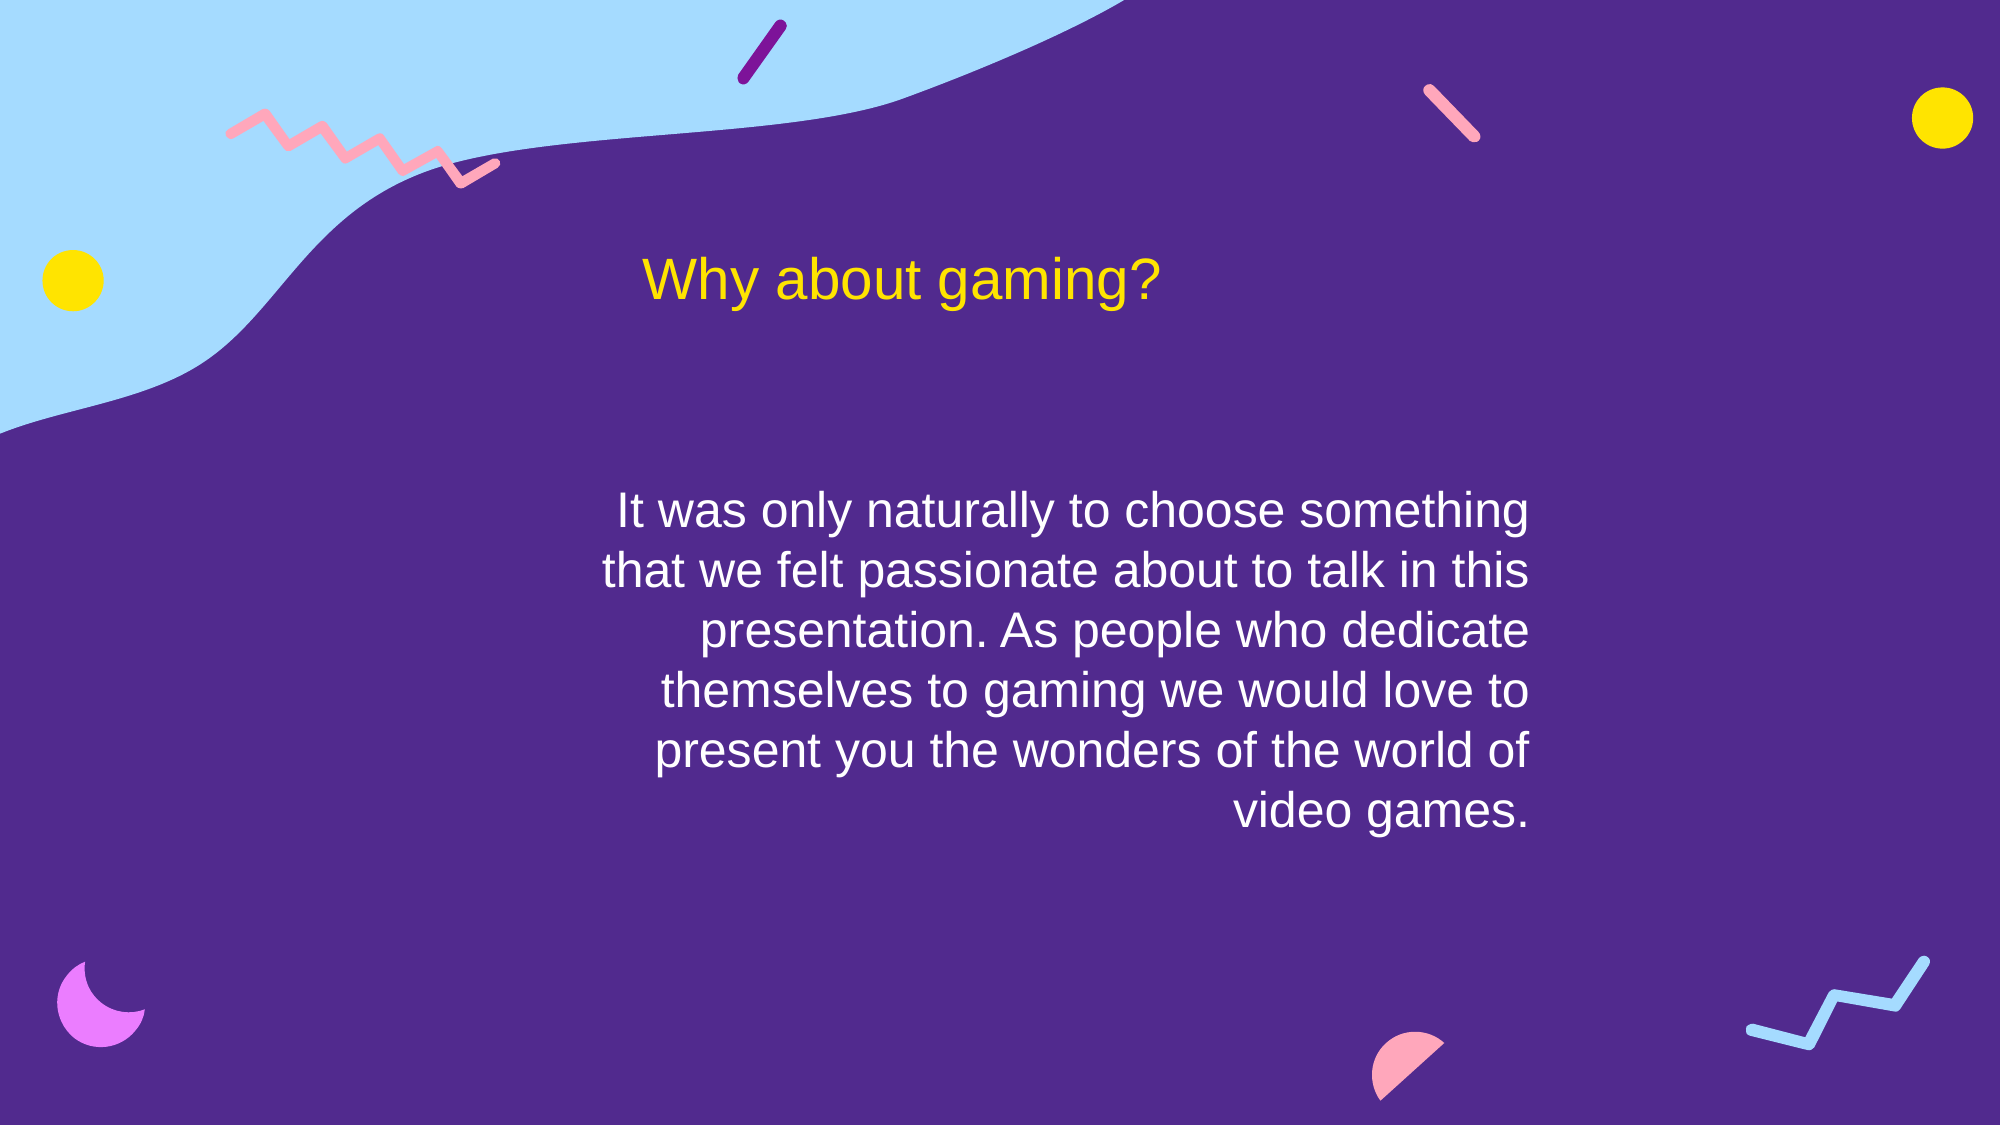

# Why about gaming?
It was only naturally to choose something that we felt passionate about to talk in this presentation. As people who dedicate themselves to gaming we would love to present you the wonders of the world of video games.